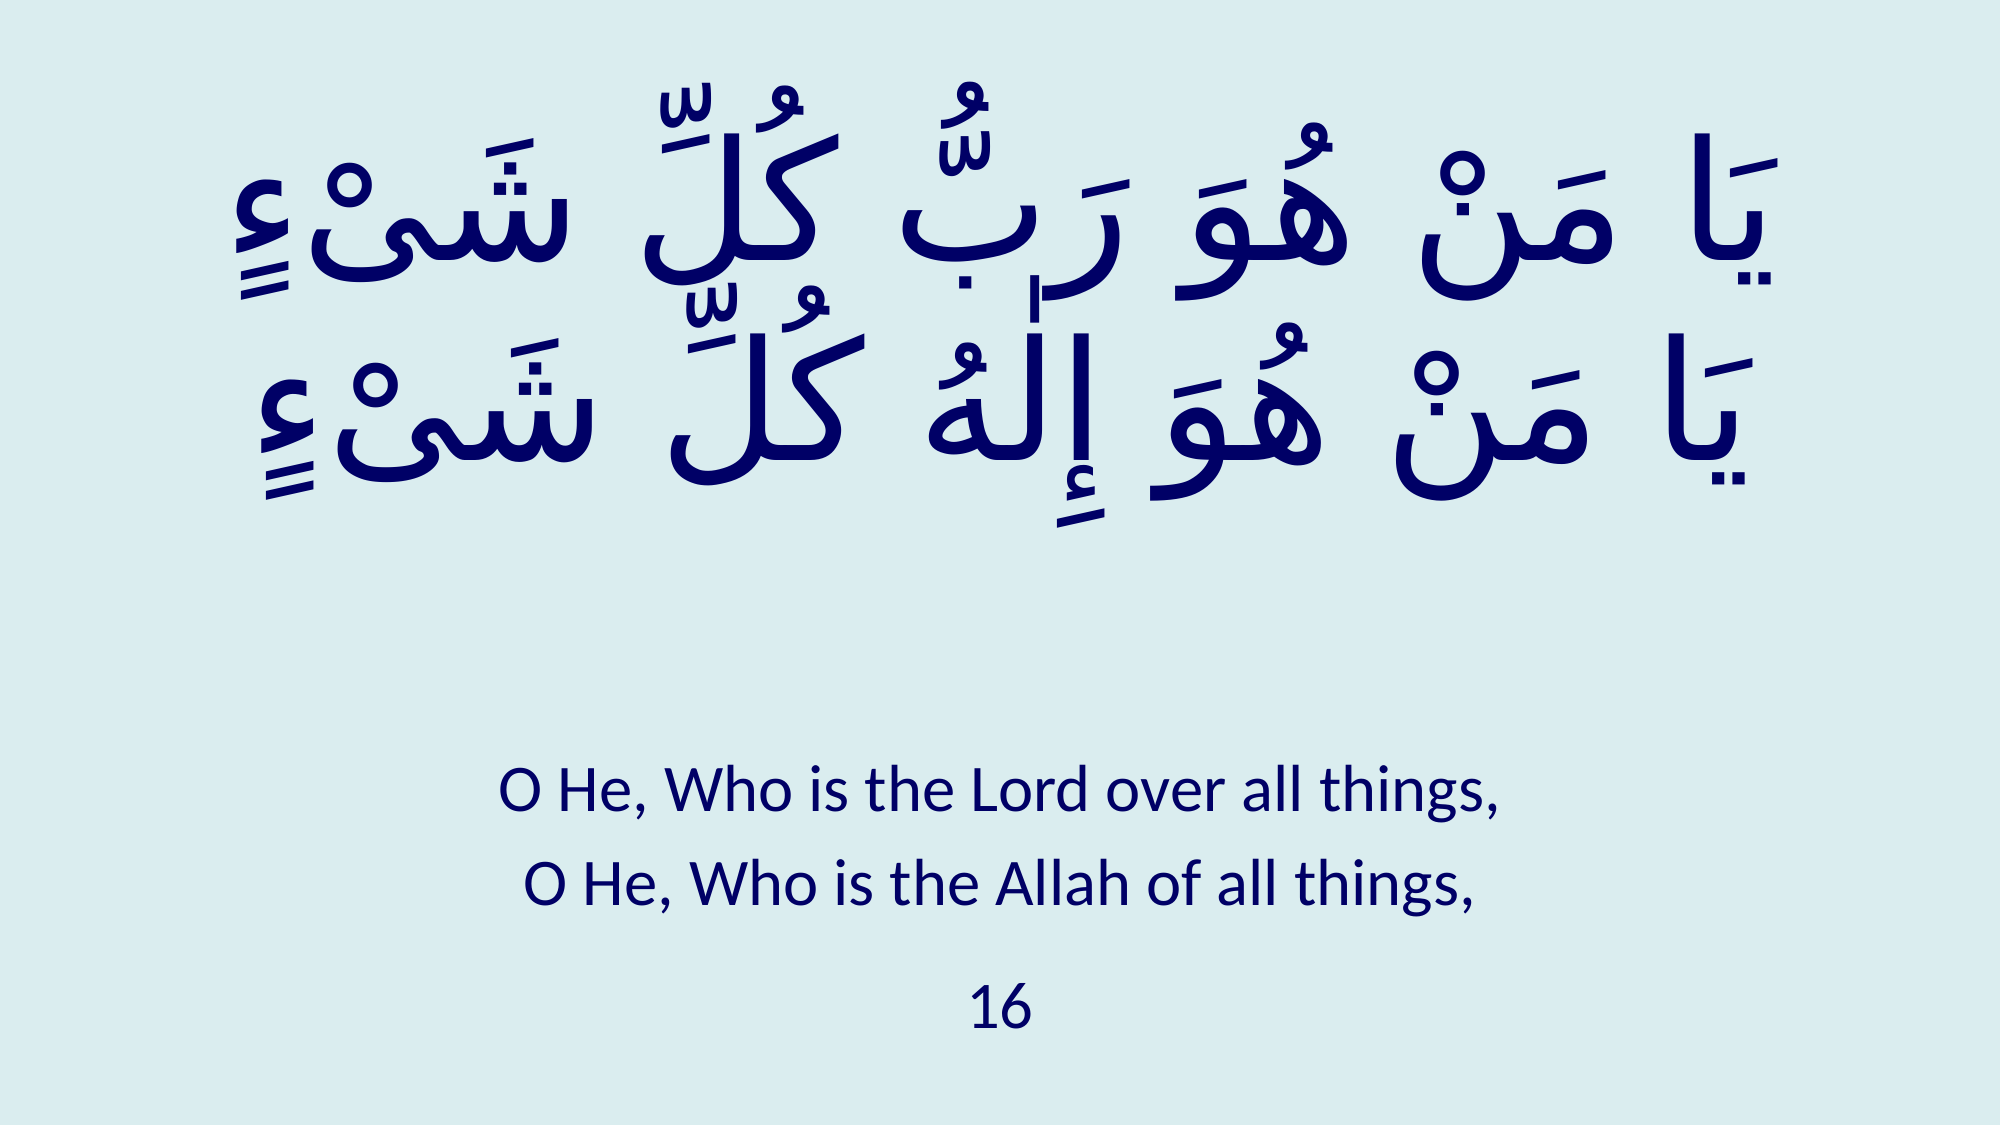

# يَا مَنْ هُوَ رَبُّ كُلِّ شَیْ‏ءٍ يَا مَنْ هُوَ إِلٰهُ كُلِّ شَیْ‏ءٍ
O He, Who is the Lord over all things,
O He, Who is the Allah of all things,
16